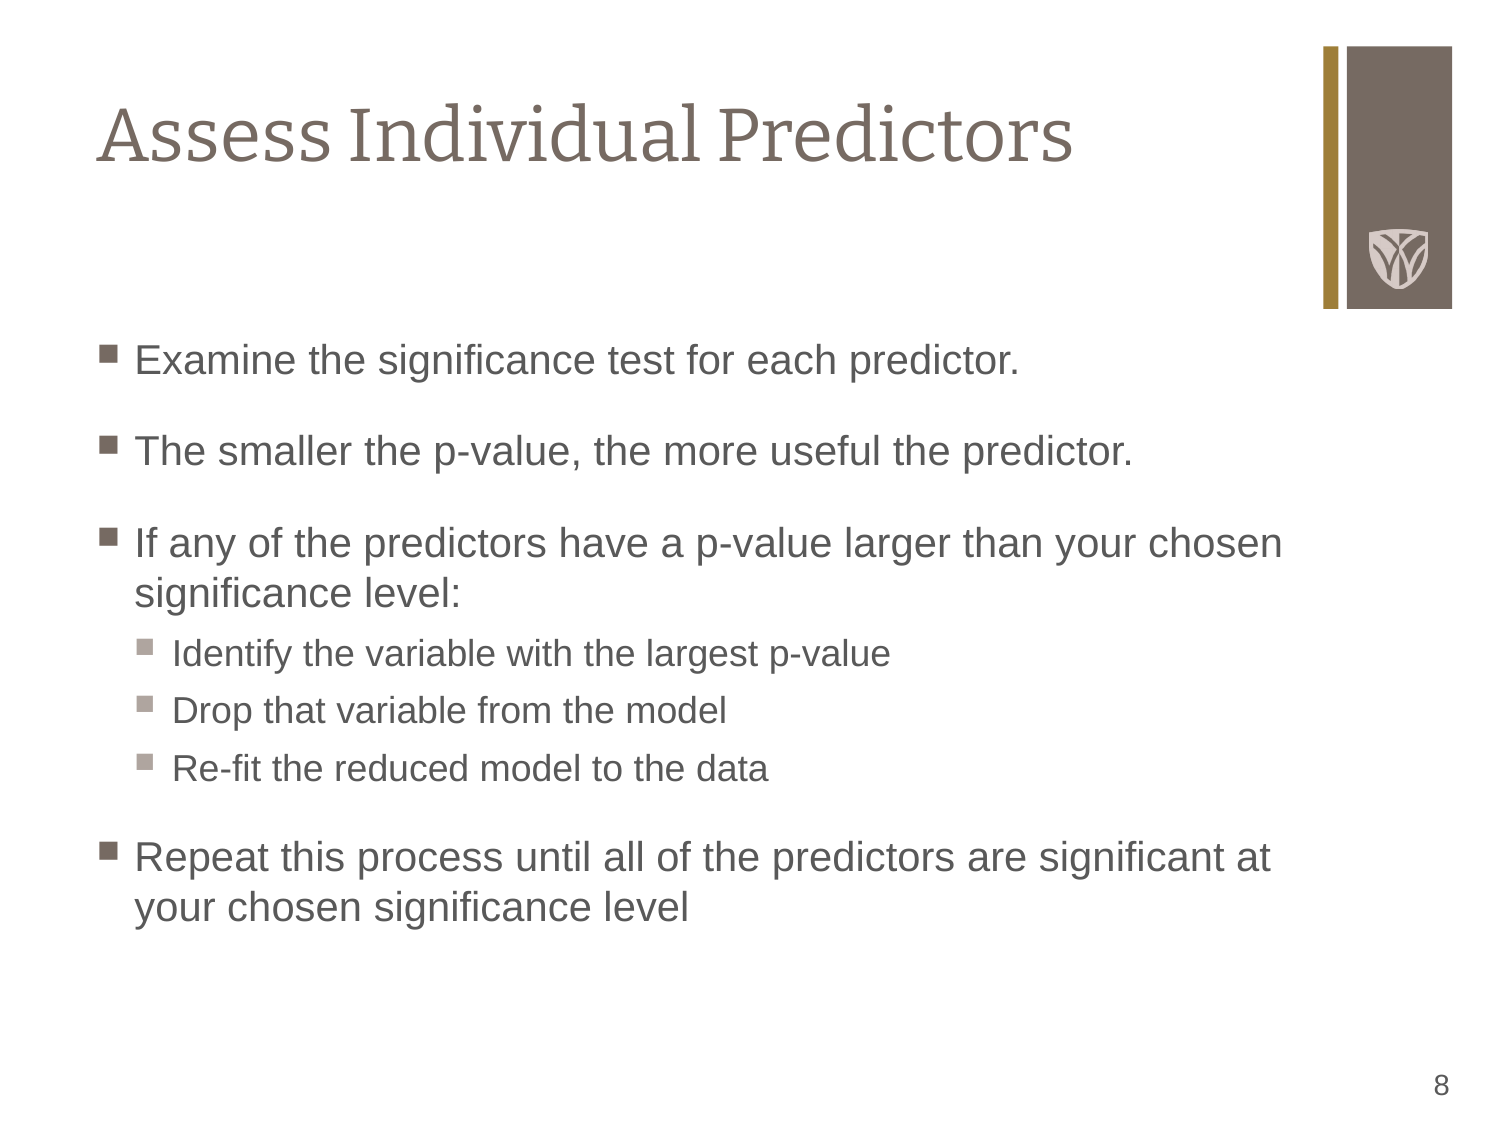

# Assess Individual Predictors
Examine the significance test for each predictor.
The smaller the p-value, the more useful the predictor.
If any of the predictors have a p-value larger than your chosen significance level:
Identify the variable with the largest p-value
Drop that variable from the model
Re-fit the reduced model to the data
Repeat this process until all of the predictors are significant at your chosen significance level
8